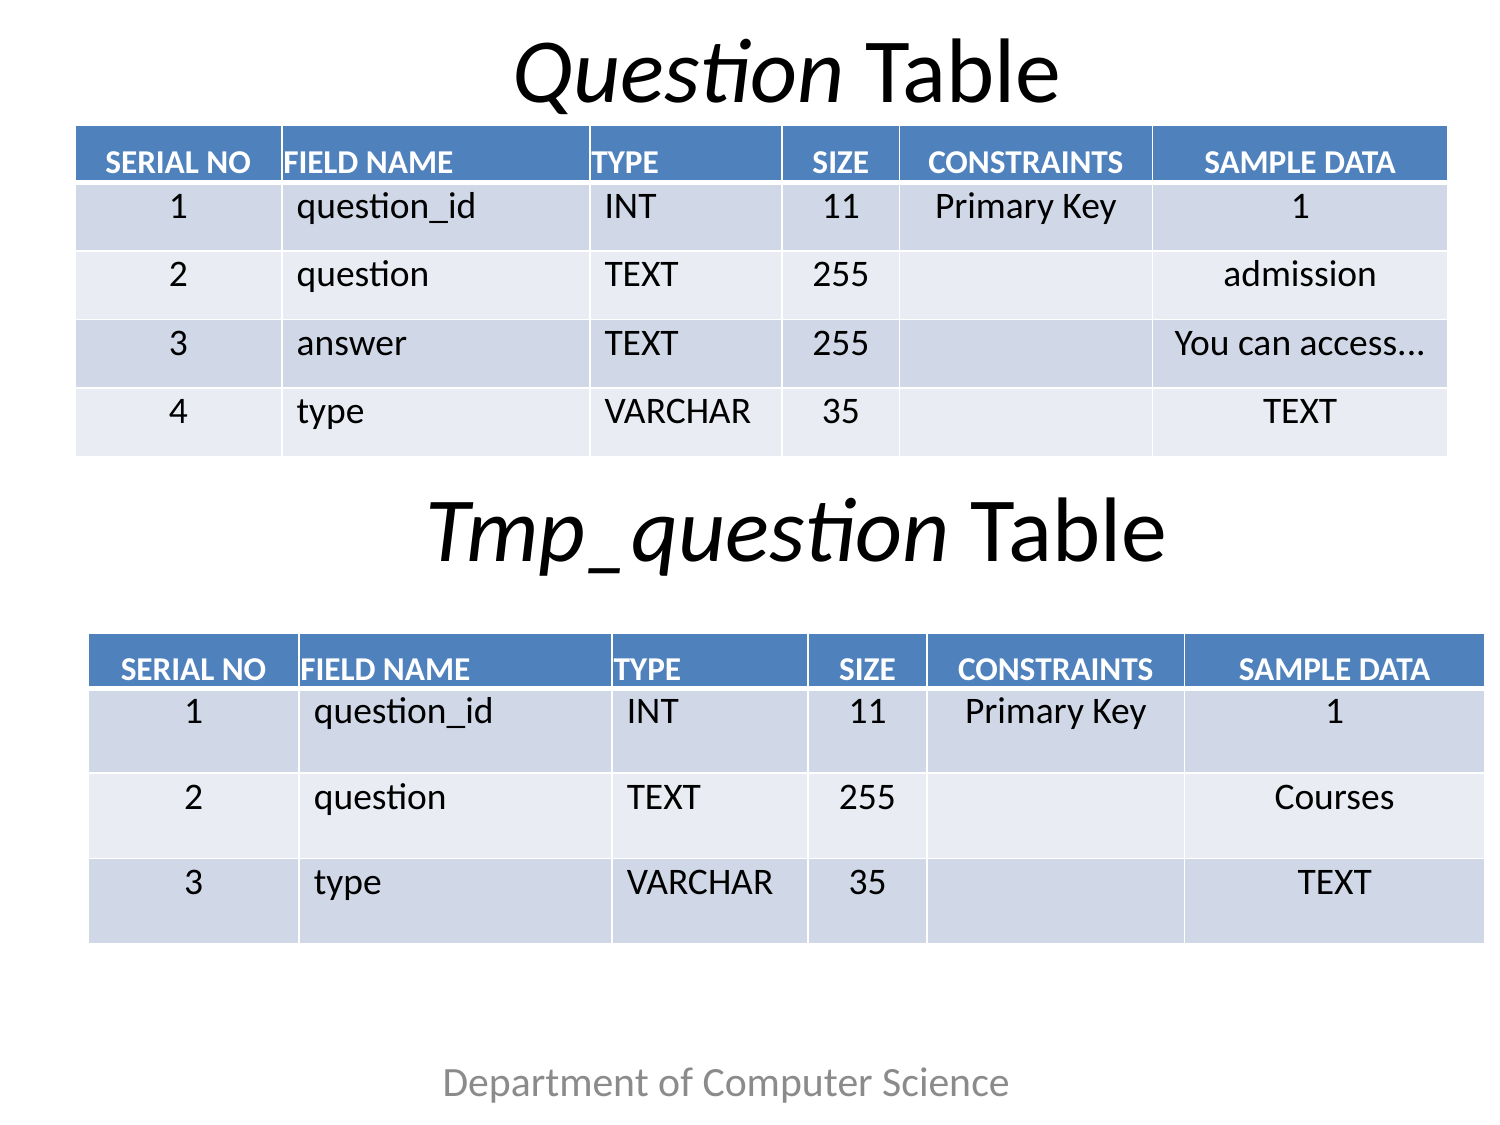

# Question Table
| SERIAL NO | FIELD NAME | TYPE | SIZE | CONSTRAINTS | SAMPLE DATA |
| --- | --- | --- | --- | --- | --- |
| 1 | question\_id | INT | 11 | Primary Key | 1 |
| 2 | question | TEXT | 255 |  | admission |
| 3 | answer | TEXT | 255 |  | You can access... |
| 4 | type | VARCHAR | 35 |  | TEXT |
Tmp_question Table
| SERIAL NO | FIELD NAME | TYPE | SIZE | CONSTRAINTS | SAMPLE DATA |
| --- | --- | --- | --- | --- | --- |
| 1 | question\_id | INT | 11 | Primary Key | 1 |
| 2 | question | TEXT | 255 |  | Courses |
| 3 | type | VARCHAR | 35 |  | TEXT |
30
Department of Computer Science